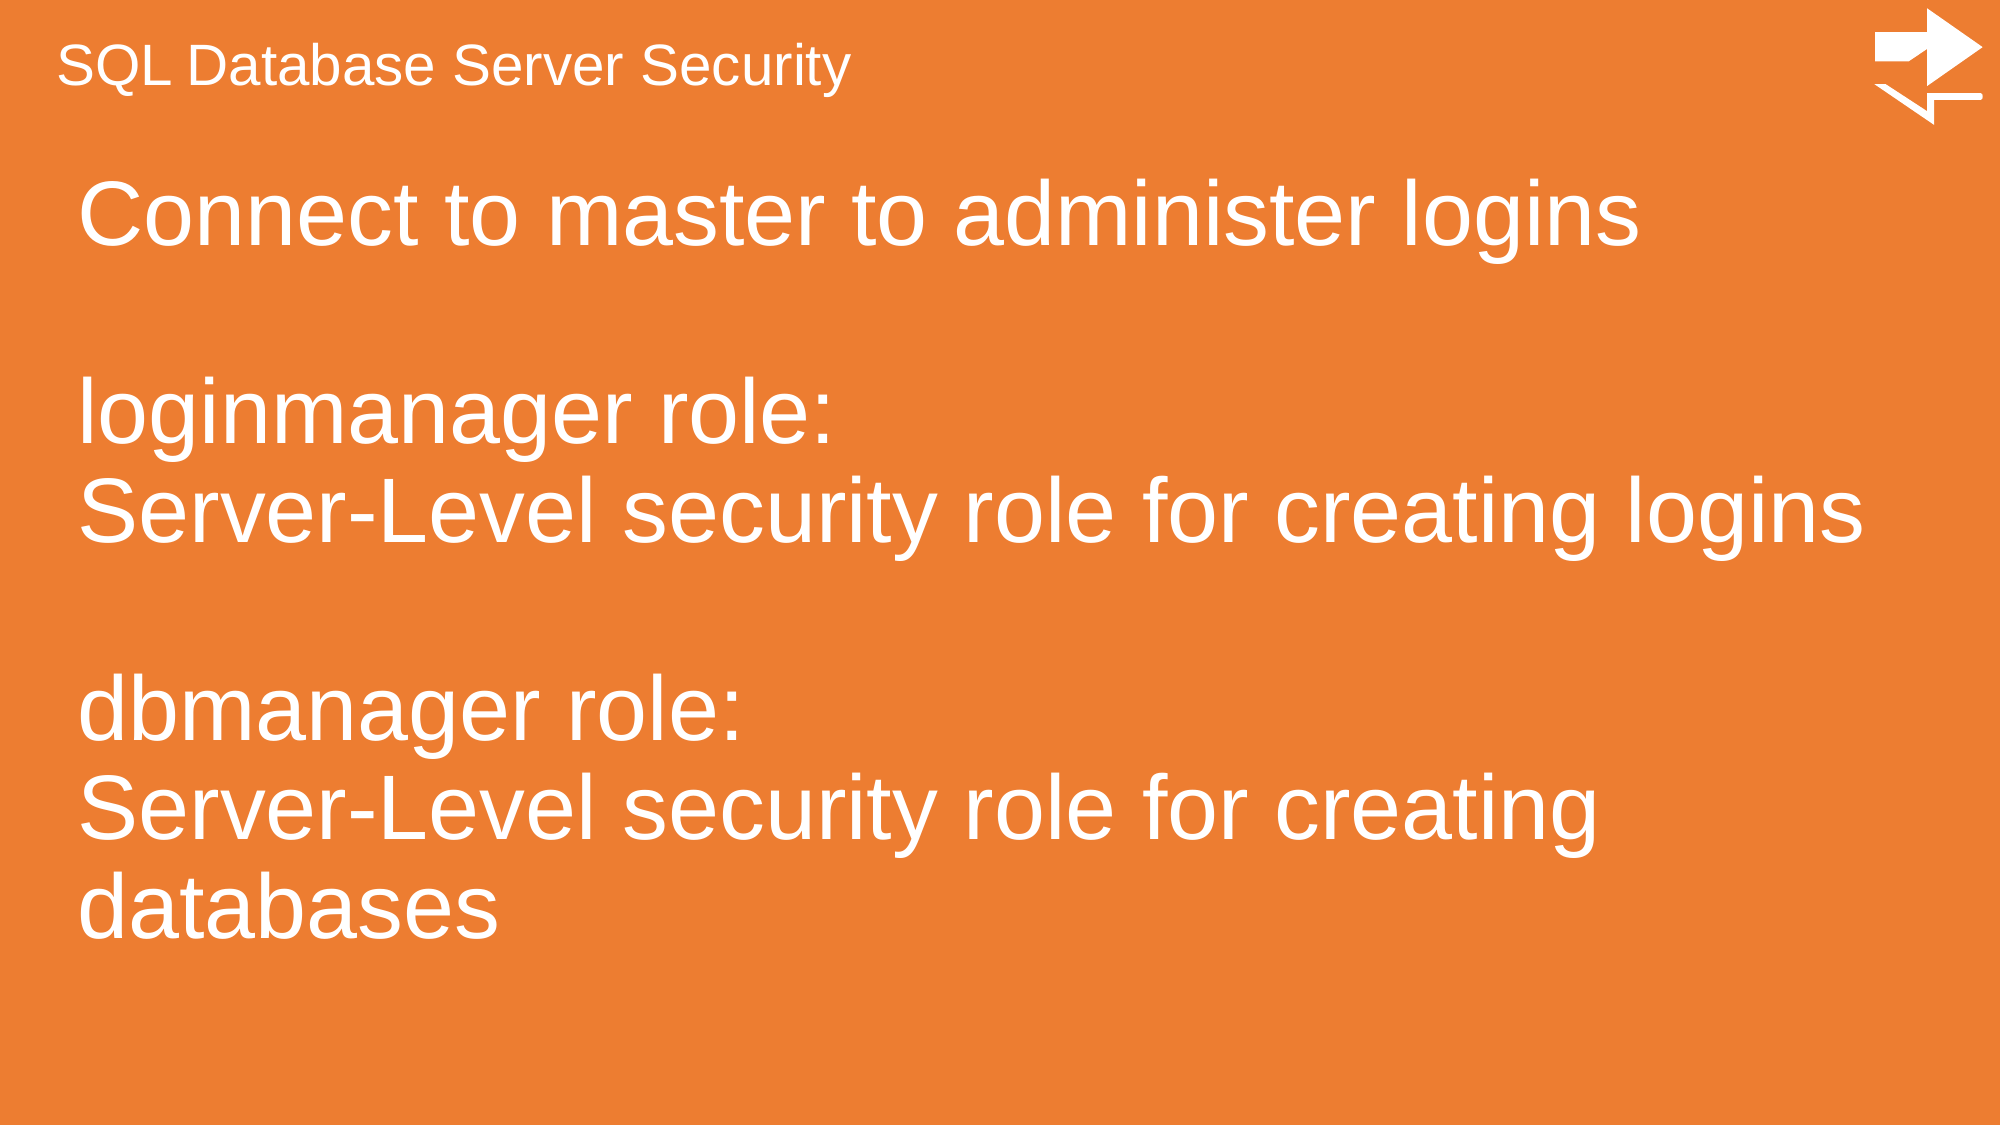

SQL Database Server Security
Connect to master to administer logins

loginmanager role:
Server-Level security role for creating logins

dbmanager role:
Server-Level security role for creating databases